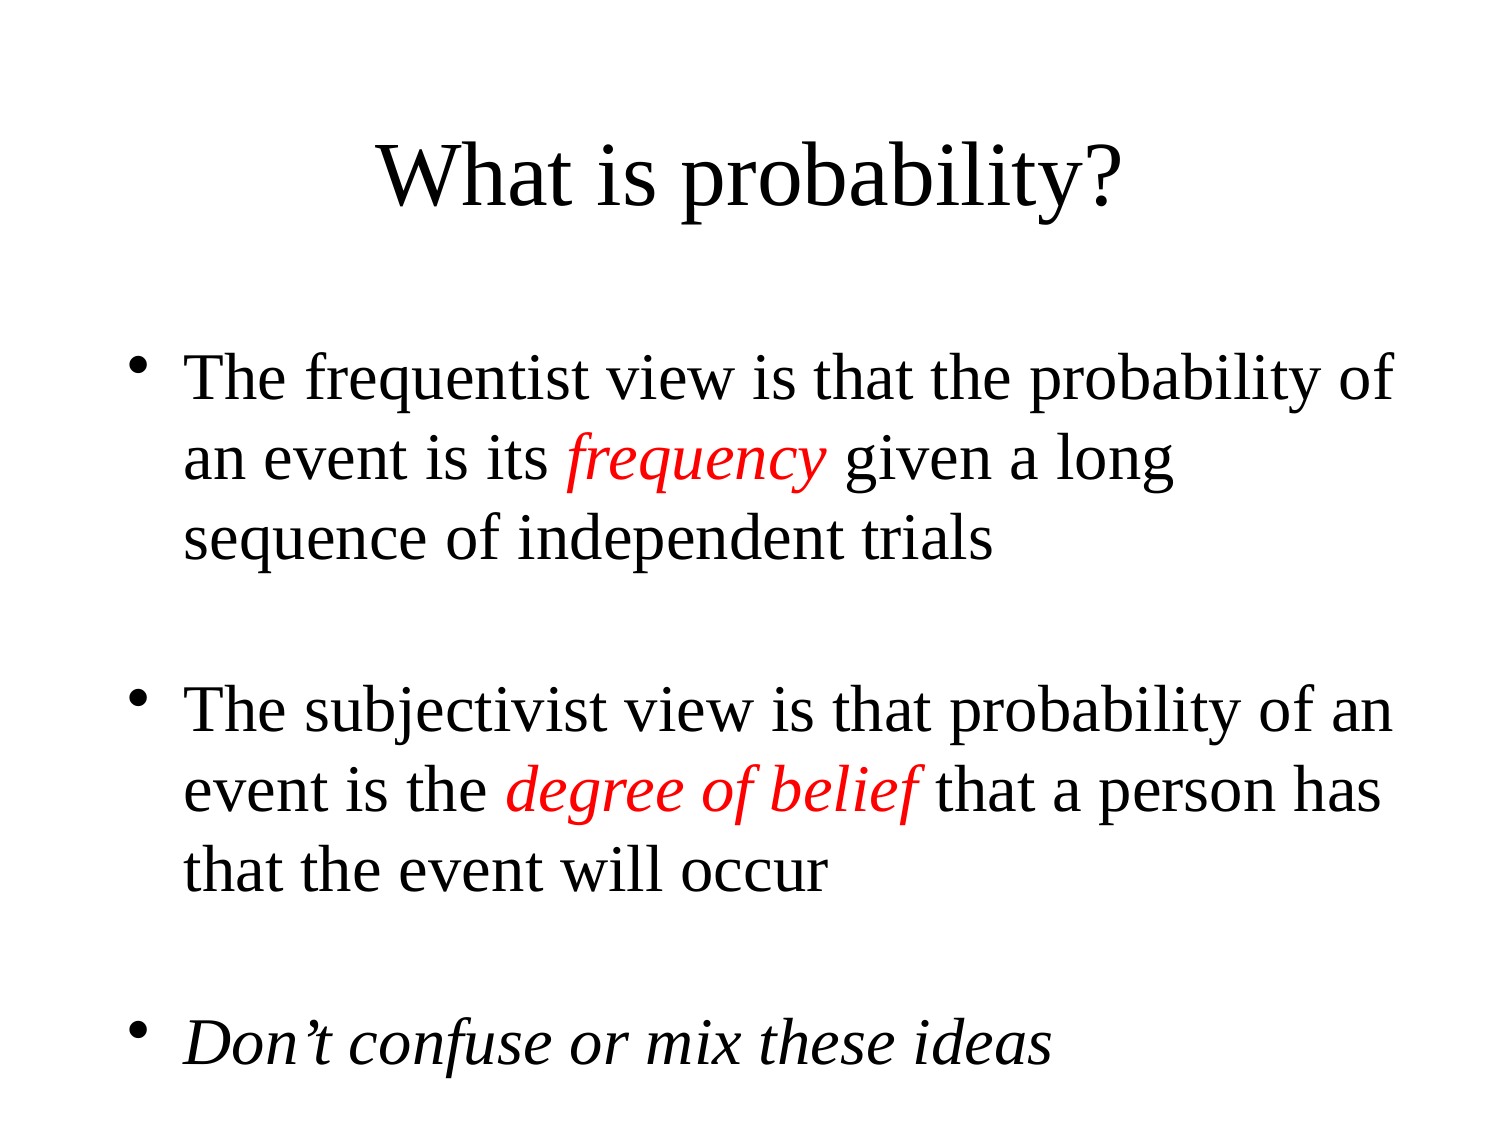

# What is probability?
The frequentist view is that the probability of an event is its frequency given a long sequence of independent trials

The subjectivist view is that probability of an event is the degree of belief that a person has that the event will occur

Don’t confuse or mix these ideas